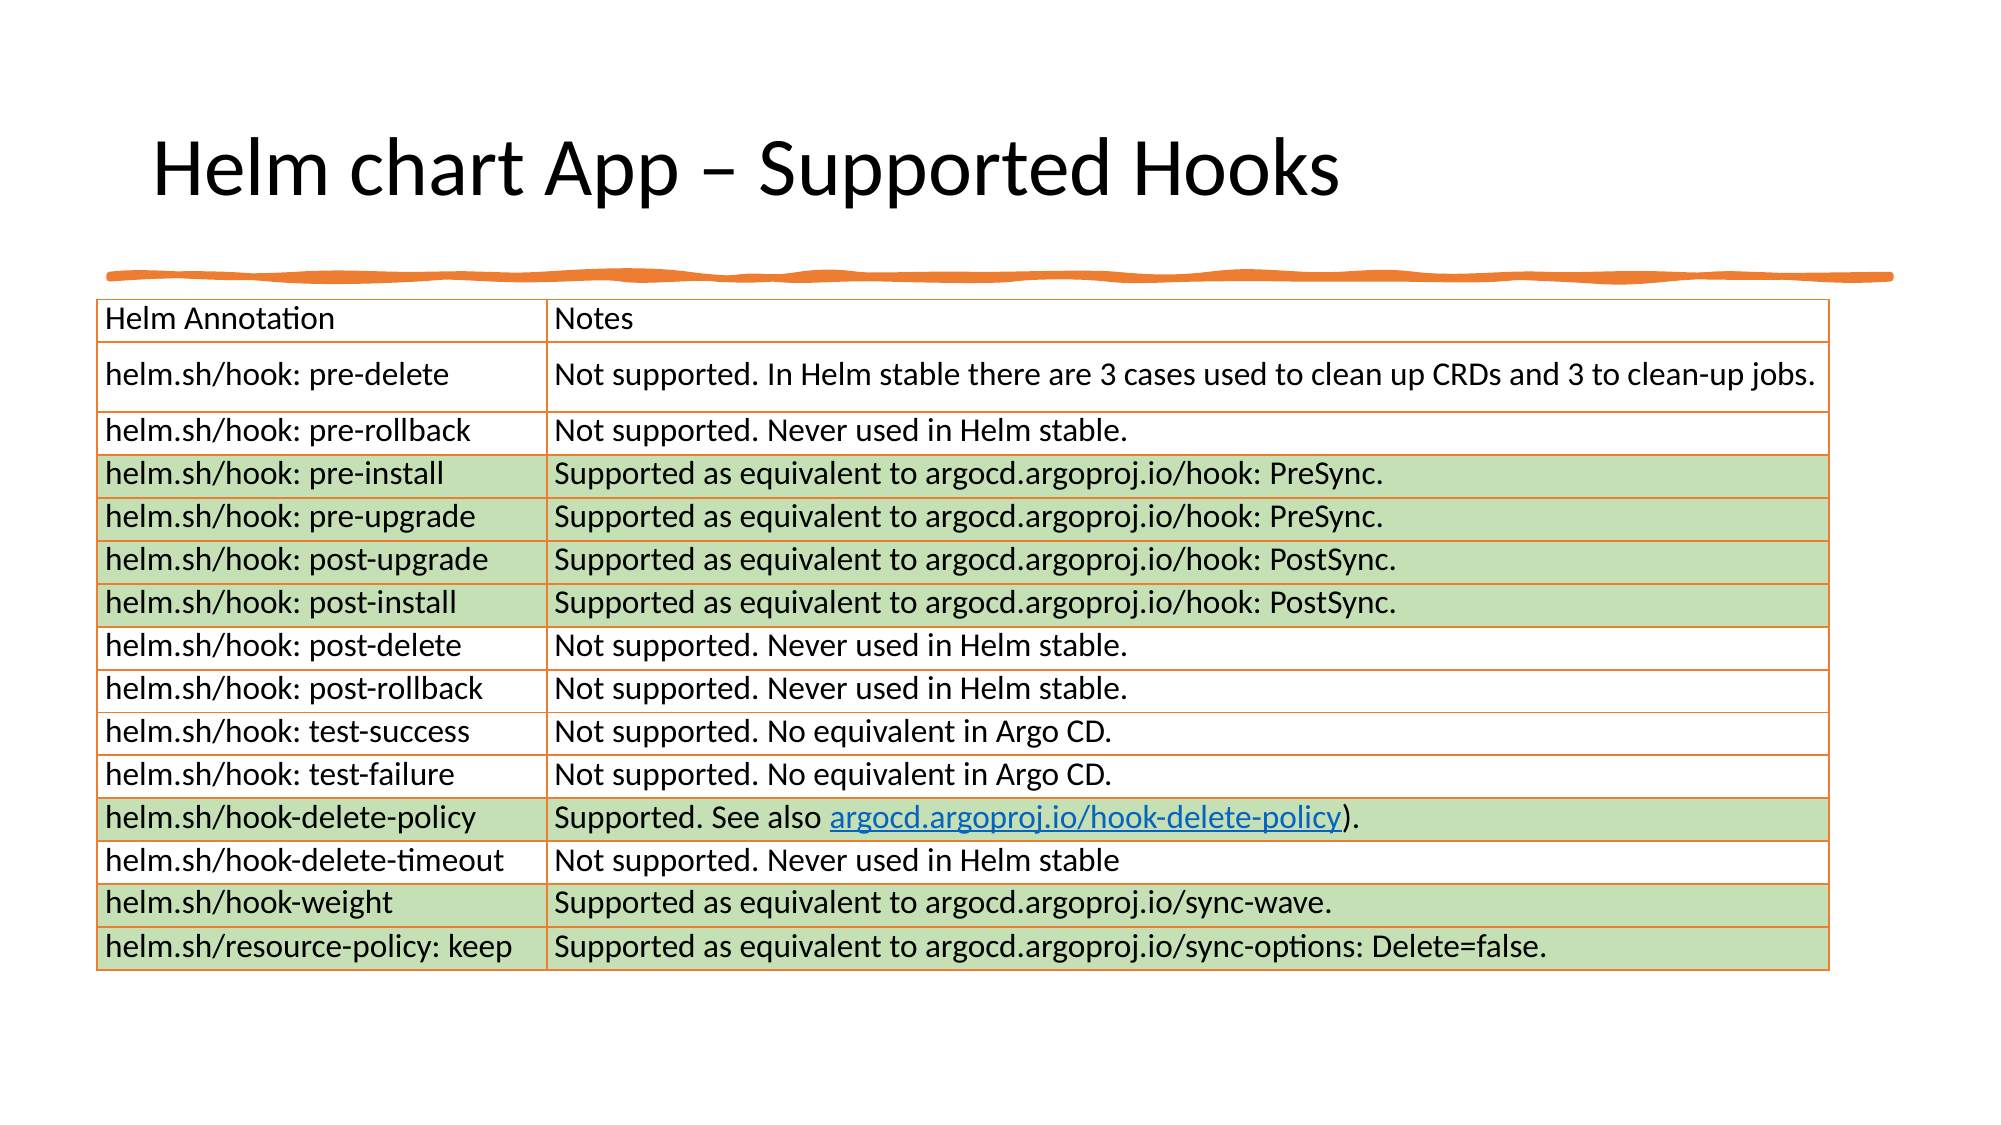

# Helm chart App – Supported Hooks

| Helm Annotation | Notes |
| --- | --- |
| helm.sh/hook: pre-delete | Not supported. In Helm stable there are 3 cases used to clean up CRDs and 3 to clean-up jobs. |
| helm.sh/hook: pre-rollback | Not supported. Never used in Helm stable. |
| helm.sh/hook: pre-install | Supported as equivalent to argocd.argoproj.io/hook: PreSync. |
| helm.sh/hook: pre-upgrade | Supported as equivalent to argocd.argoproj.io/hook: PreSync. |
| helm.sh/hook: post-upgrade | Supported as equivalent to argocd.argoproj.io/hook: PostSync. |
| helm.sh/hook: post-install | Supported as equivalent to argocd.argoproj.io/hook: PostSync. |
| helm.sh/hook: post-delete | Not supported. Never used in Helm stable. |
| helm.sh/hook: post-rollback | Not supported. Never used in Helm stable. |
| helm.sh/hook: test-success | Not supported. No equivalent in Argo CD. |
| helm.sh/hook: test-failure | Not supported. No equivalent in Argo CD. |
| helm.sh/hook-delete-policy | Supported. See also argocd.argoproj.io/hook-delete-policy). |
| helm.sh/hook-delete-timeout | Not supported. Never used in Helm stable |
| helm.sh/hook-weight | Supported as equivalent to argocd.argoproj.io/sync-wave. |
| helm.sh/resource-policy: keep | Supported as equivalent to argocd.argoproj.io/sync-options: Delete=false. |